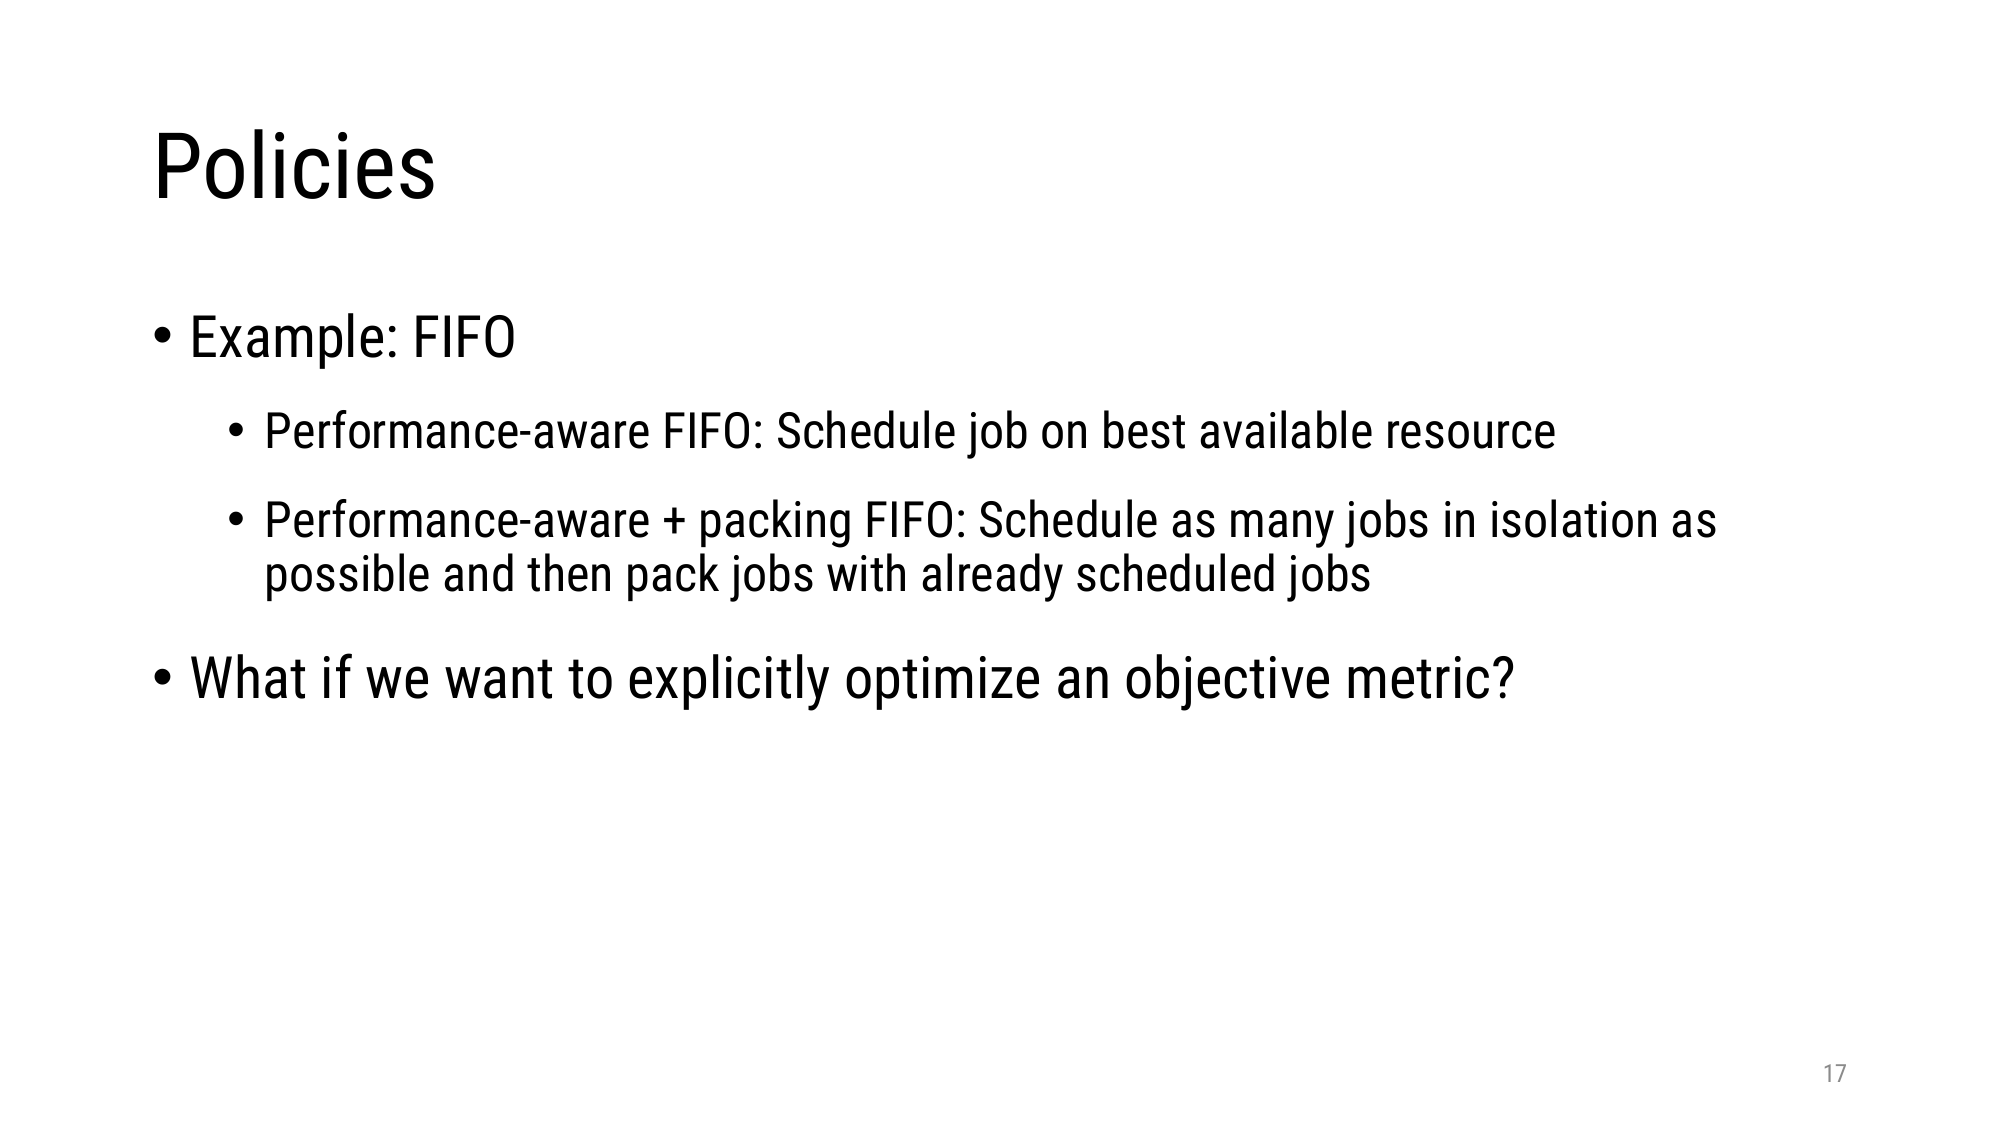

# Policies
Example: FIFO
Performance-aware FIFO: Schedule job on best available resource
Performance-aware + packing FIFO: Schedule as many jobs in isolation as possible and then pack jobs with already scheduled jobs
What if we want to explicitly optimize an objective metric?

17